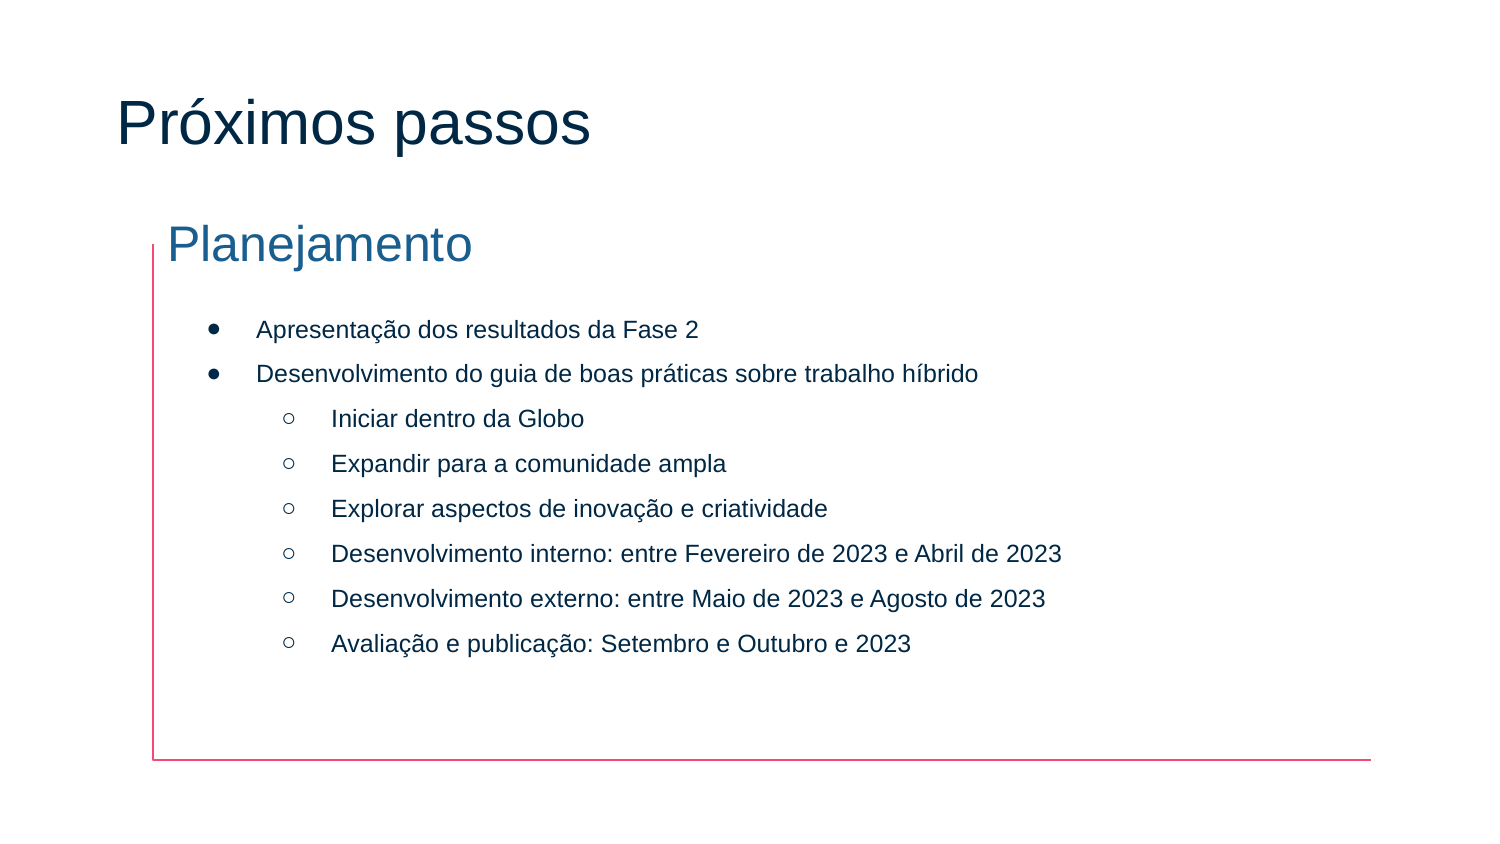

Próximos passos
Planejamento
Apresentação dos resultados da Fase 2
Desenvolvimento do guia de boas práticas sobre trabalho híbrido
Iniciar dentro da Globo
Expandir para a comunidade ampla
Explorar aspectos de inovação e criatividade
Desenvolvimento interno: entre Fevereiro de 2023 e Abril de 2023
Desenvolvimento externo: entre Maio de 2023 e Agosto de 2023
Avaliação e publicação: Setembro e Outubro e 2023